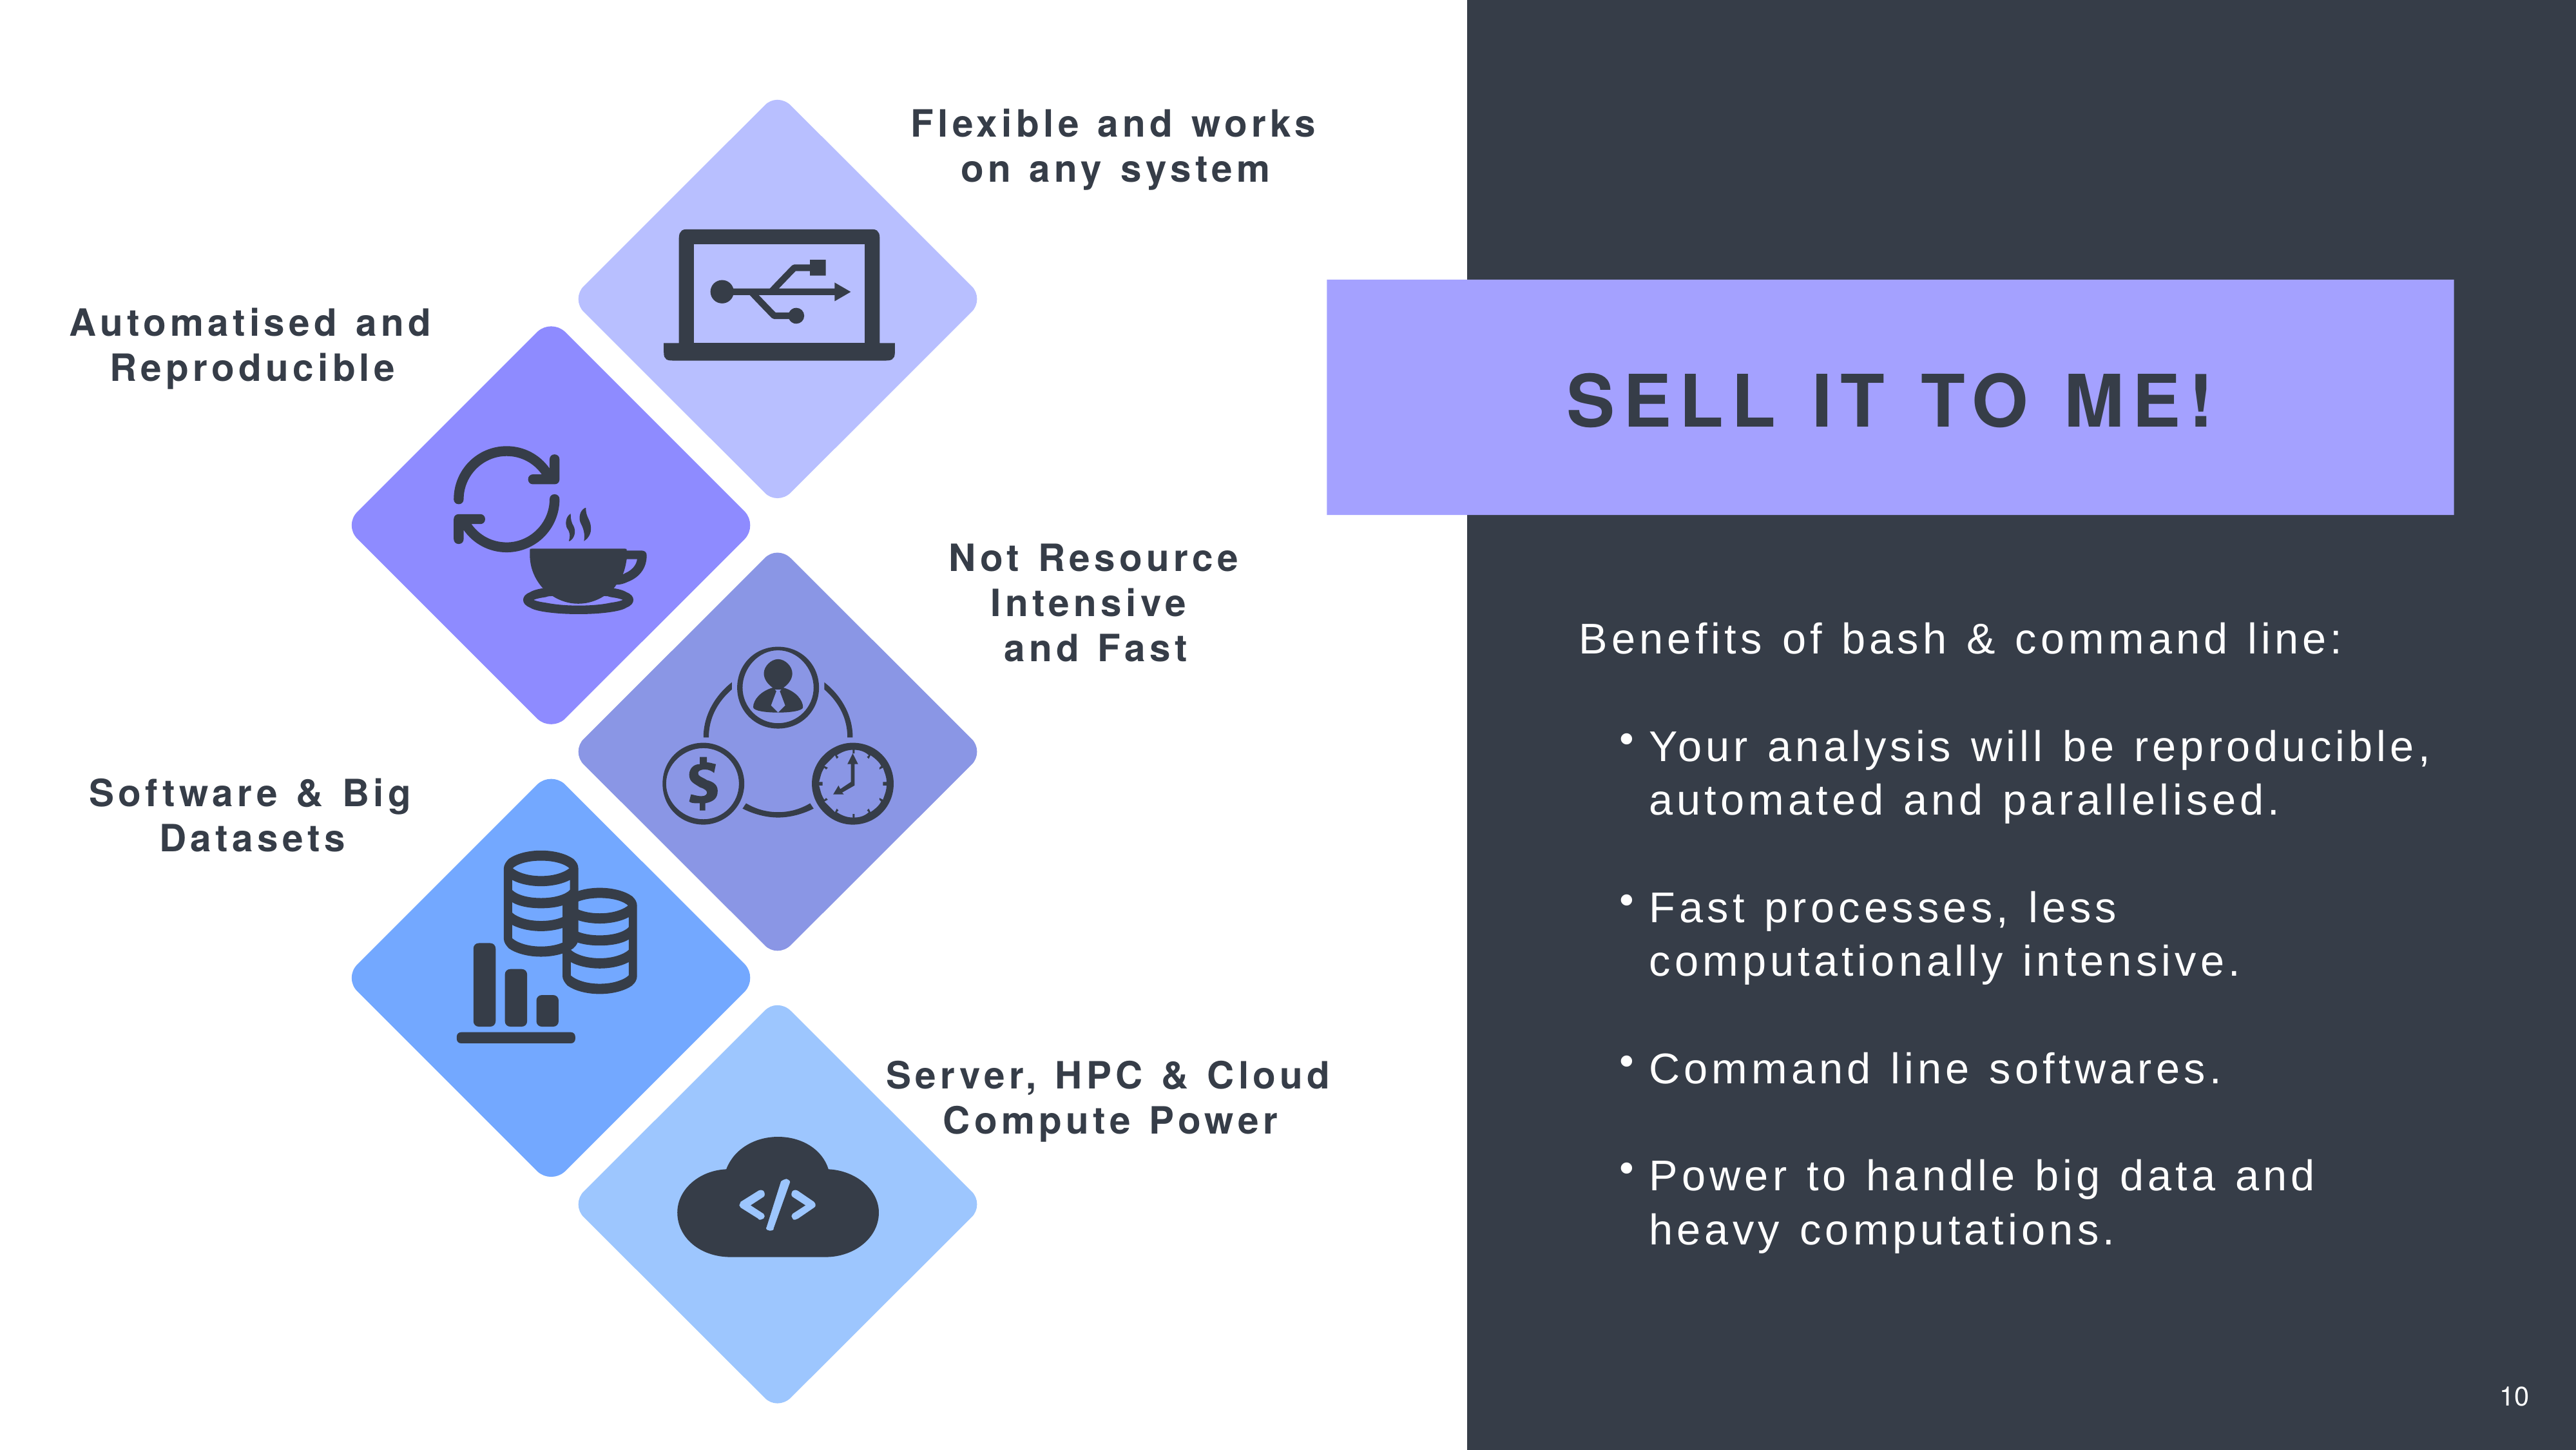

Wind
Flexible and works on any system

SELL IT TO ME!
Automatised and Reproducible

Benefits of bash & command line:

Your analysis will be reproducible, automated and parallelised.

Fast processes, less computationally intensive.

Command line softwares.

Power to handle big data and heavy computations.

Not Resource Intensive
and Fast

Software & Big Datasets

Server, HPC & Cloud Compute Power

10